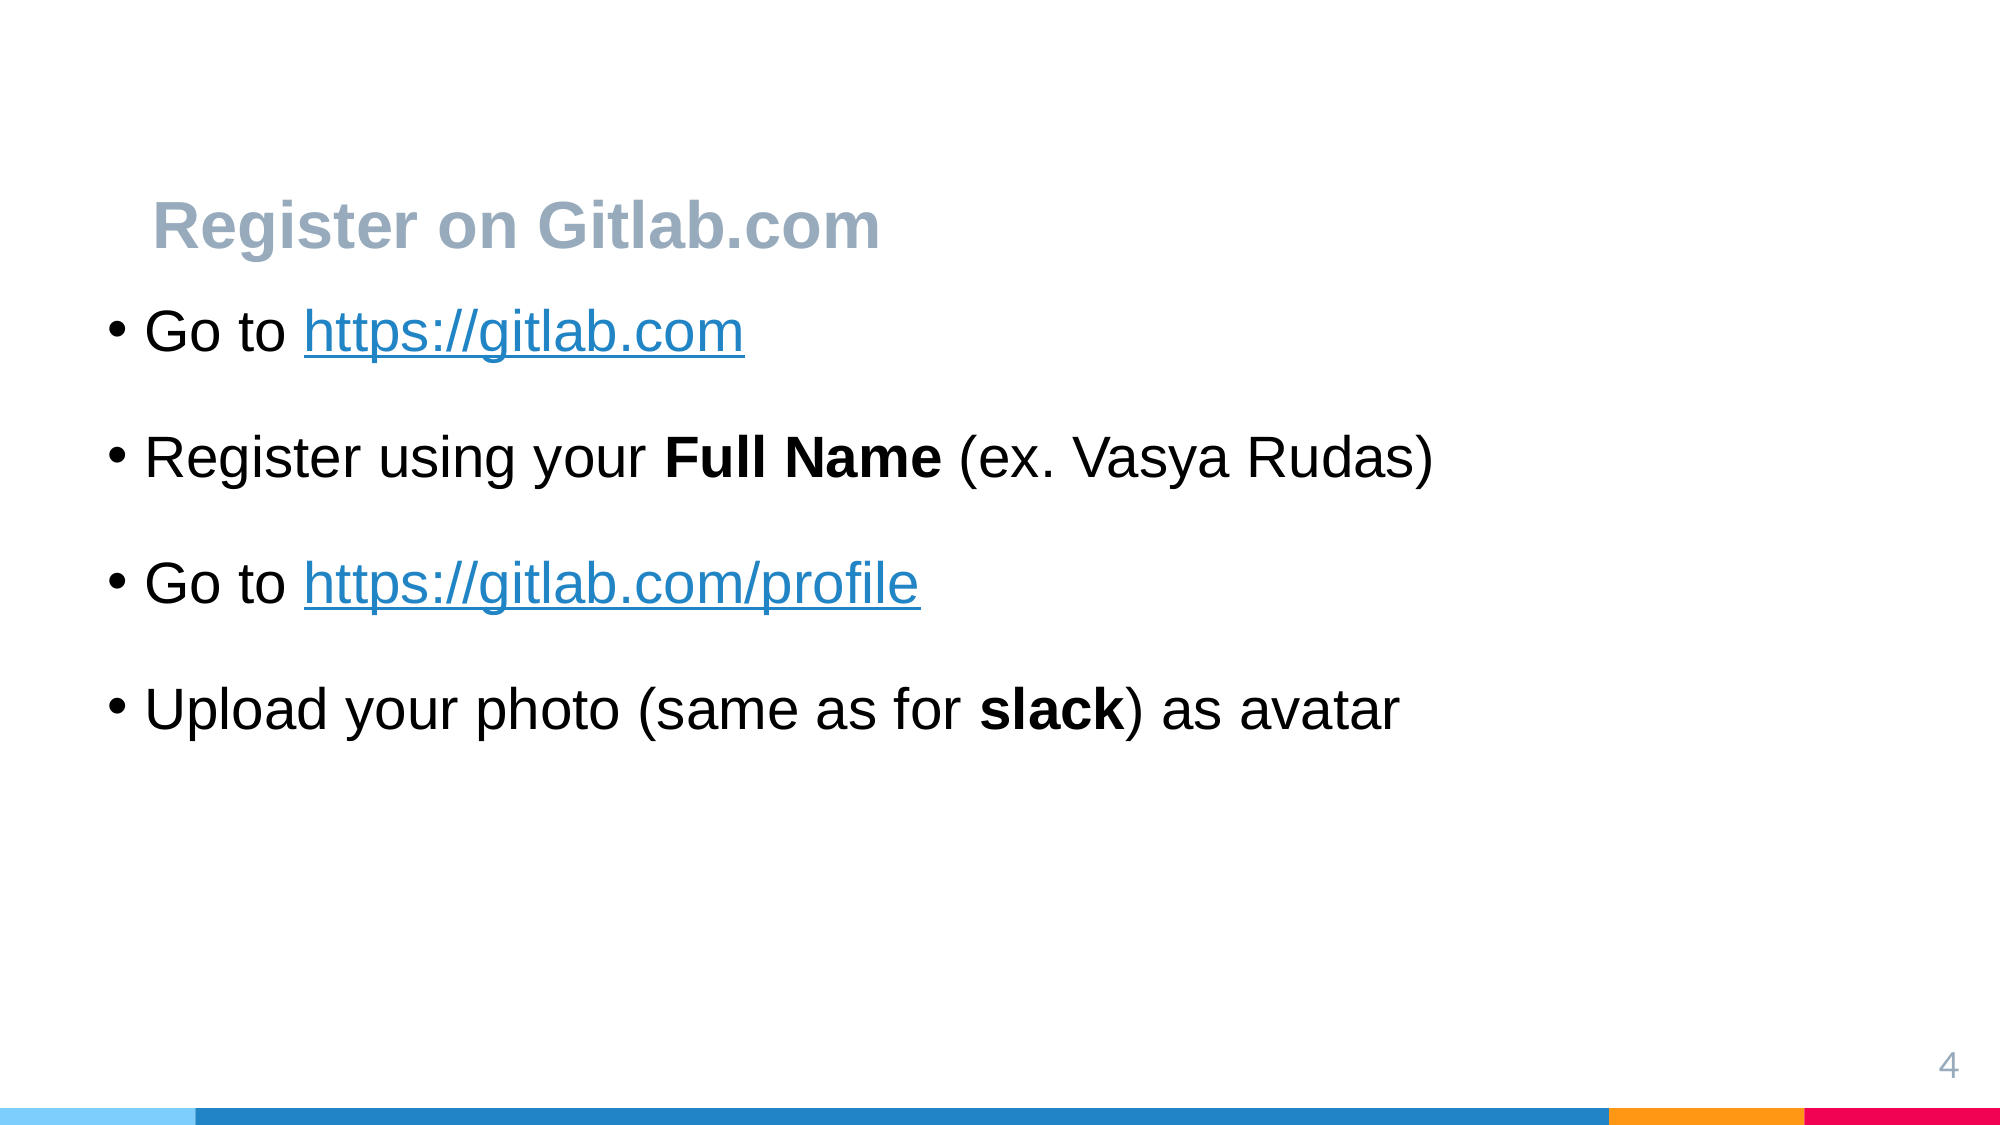

# Register on Gitlab.com
Go to https://gitlab.com
Register using your Full Name (ex. Vasya Rudas)
Go to https://gitlab.com/profile
Upload your photo (same as for slack) as avatar
4